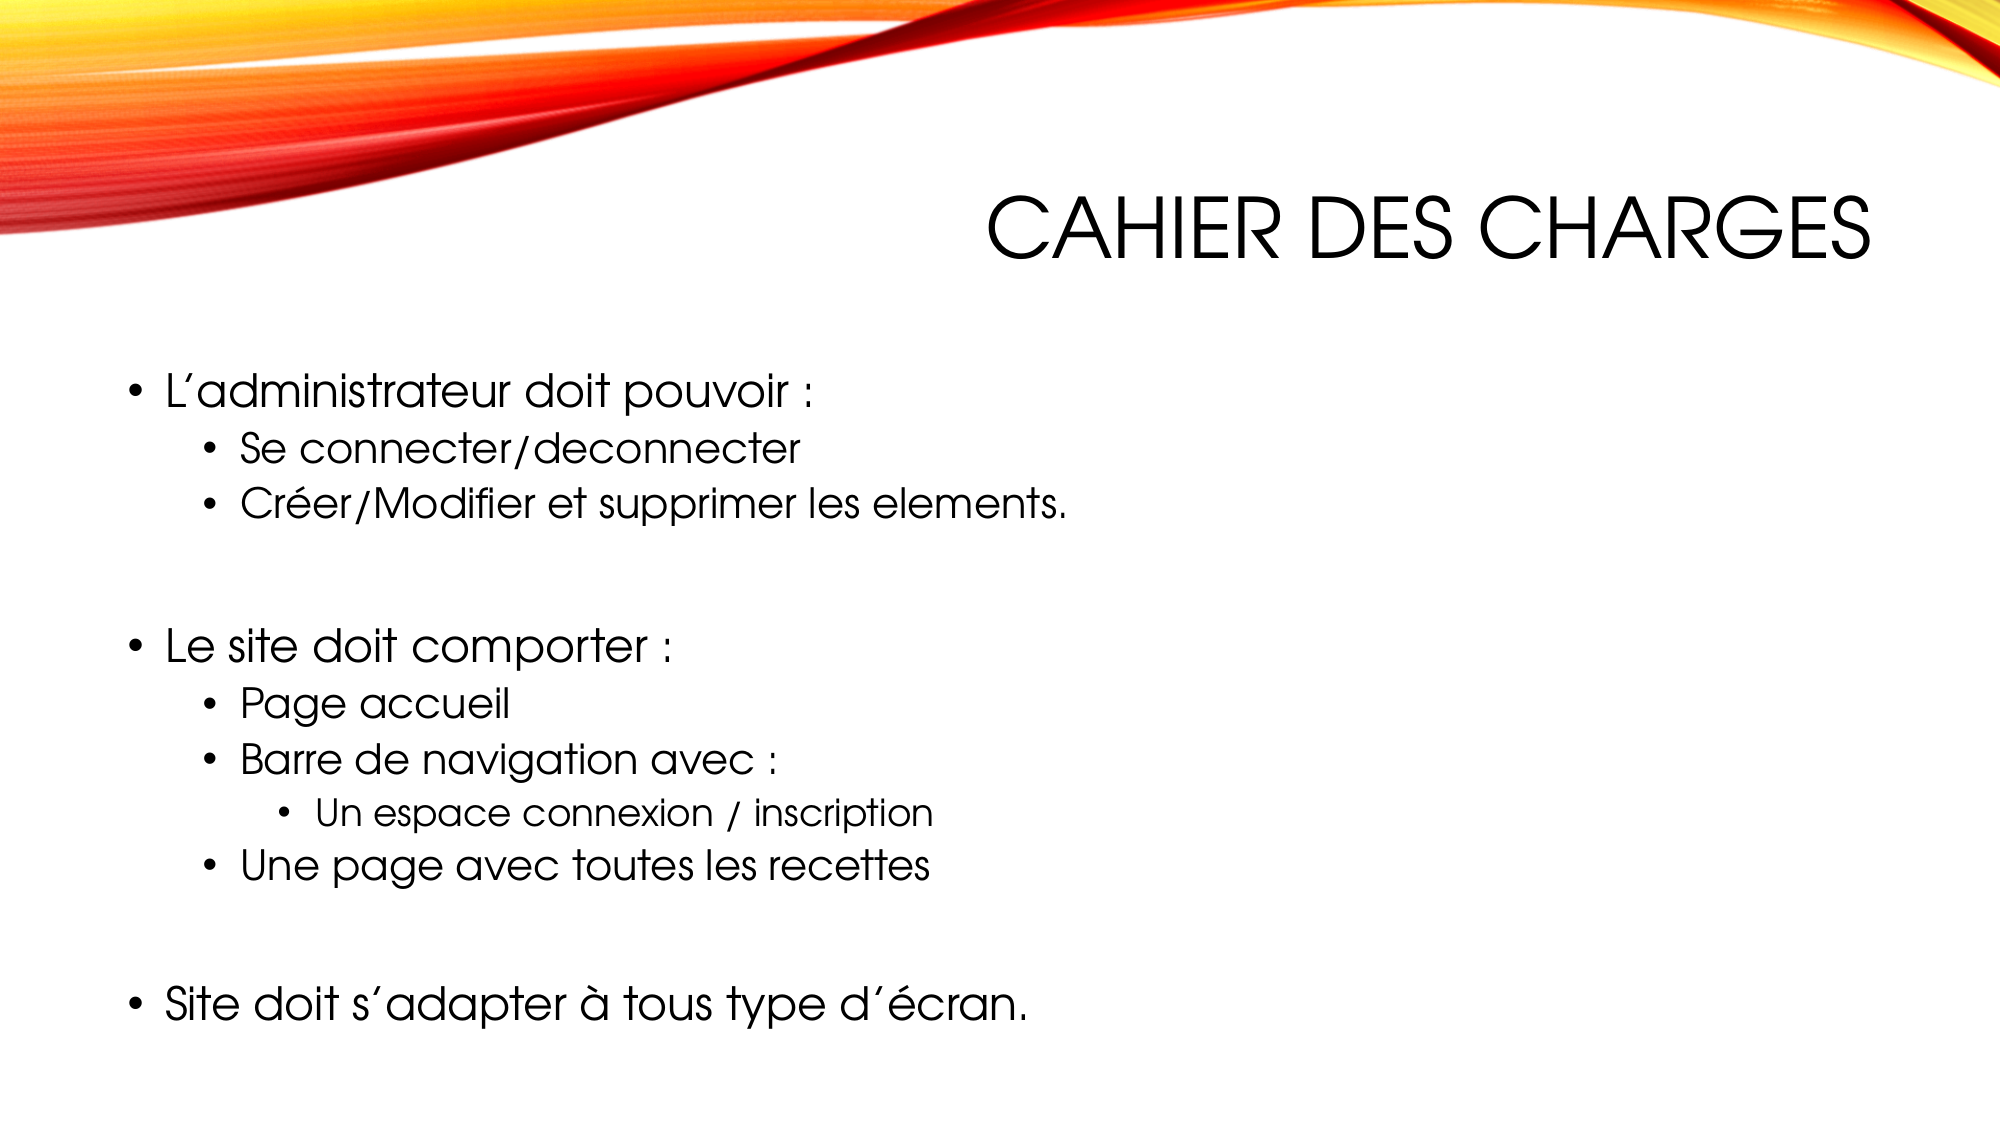

# Cahier des charges
L’administrateur doit pouvoir :
Se connecter/deconnecter
Créer/Modifier et supprimer les elements.

Le site doit comporter :
Page accueil
Barre de navigation avec :
Un espace connexion / inscription
Une page avec toutes les recettes

Site doit s’adapter à tous type d’écran.